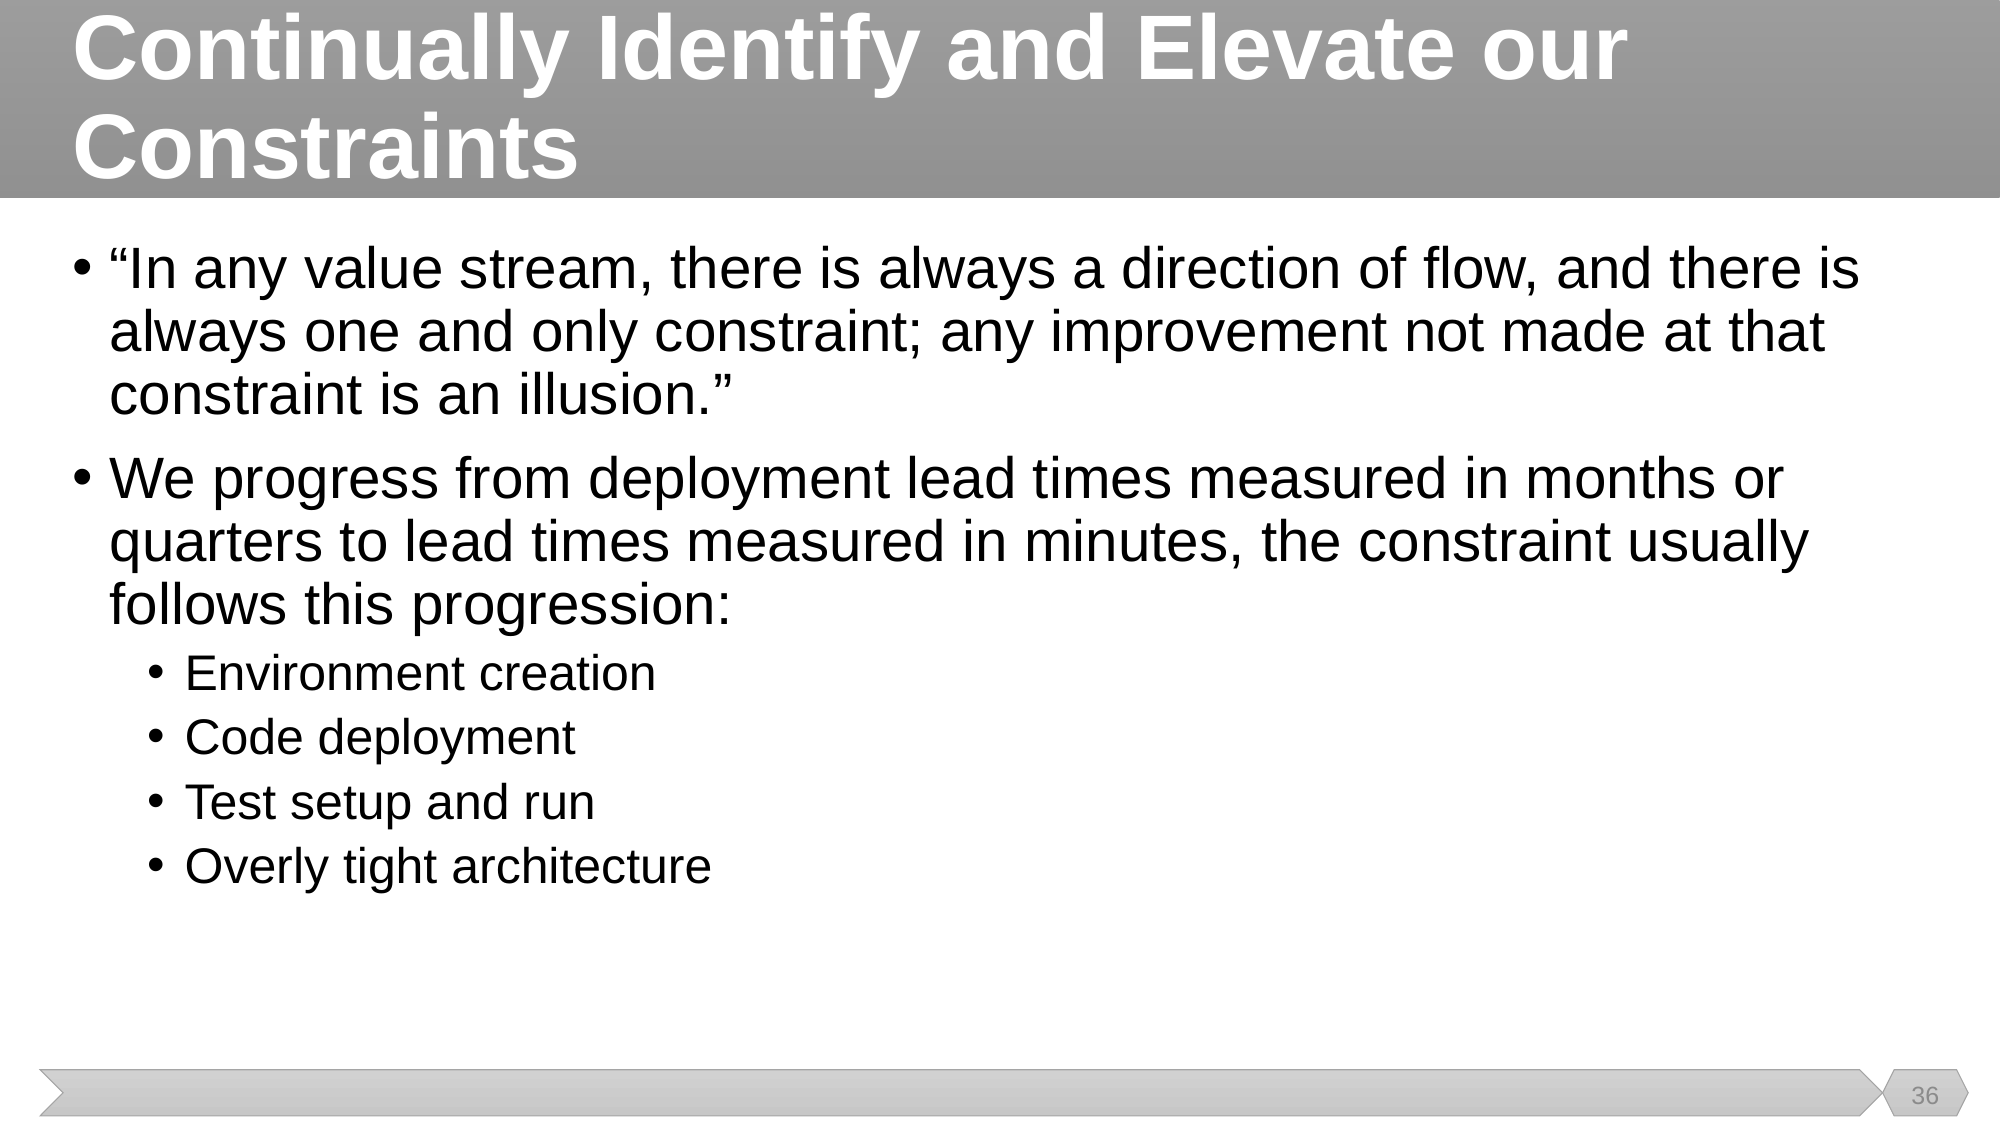

# Continually Identify and Elevate our Constraints
“In any value stream, there is always a direction of flow, and there is always one and only constraint; any improvement not made at that constraint is an illusion.”
We progress from deployment lead times measured in months or quarters to lead times measured in minutes, the constraint usually follows this progression:
Environment creation
Code deployment
Test setup and run
Overly tight architecture
36